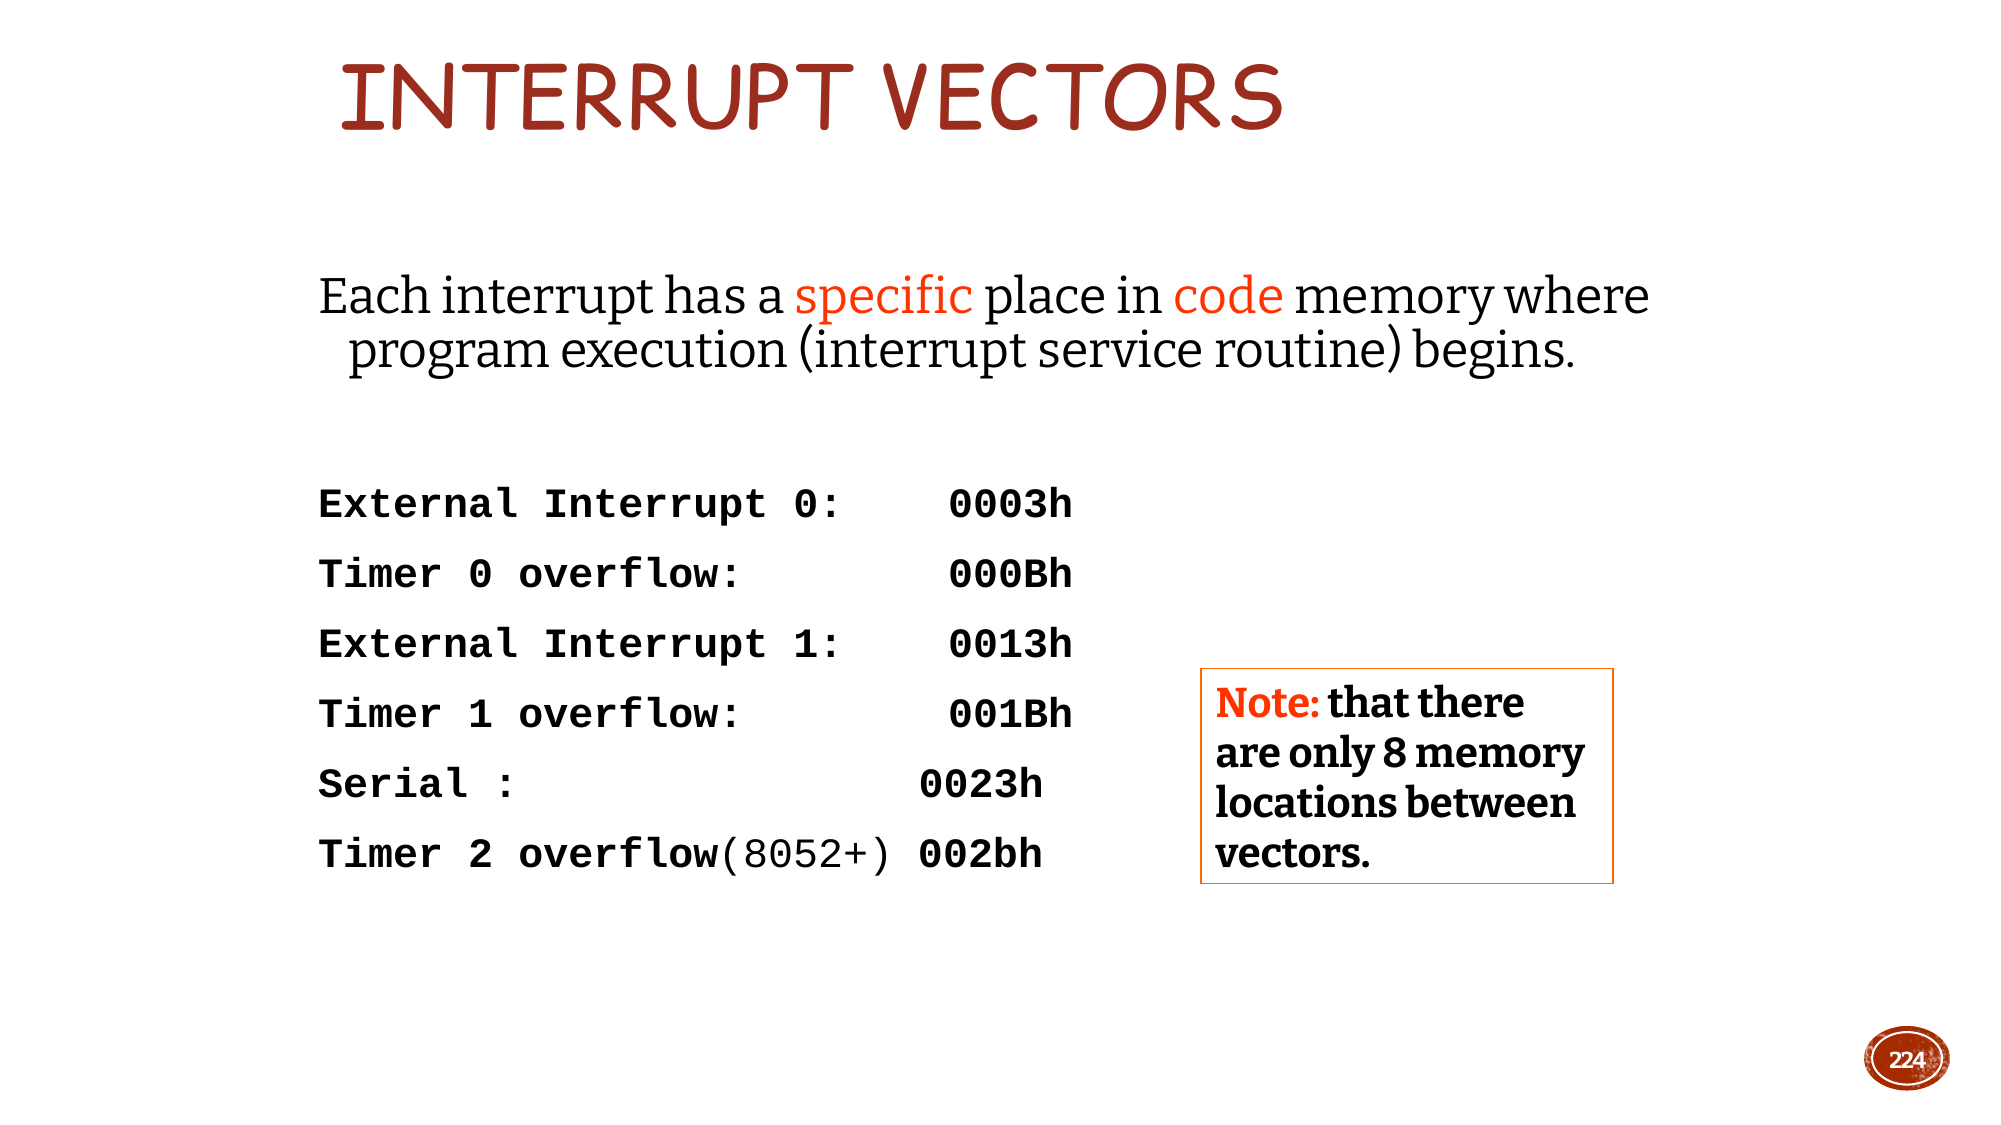

# Interrupt Vectors
Each interrupt has a specific place in code memory where program execution (interrupt service routine) begins.

External Interrupt 0: 	0003h
Timer 0 overflow:    	000Bh
External Interrupt 1:	0013h
Timer 1 overflow:    	001Bh
Serial :                0023h
Timer 2 overflow(8052+) 002bh
Note: that there are only 8 memory locations between vectors.
224